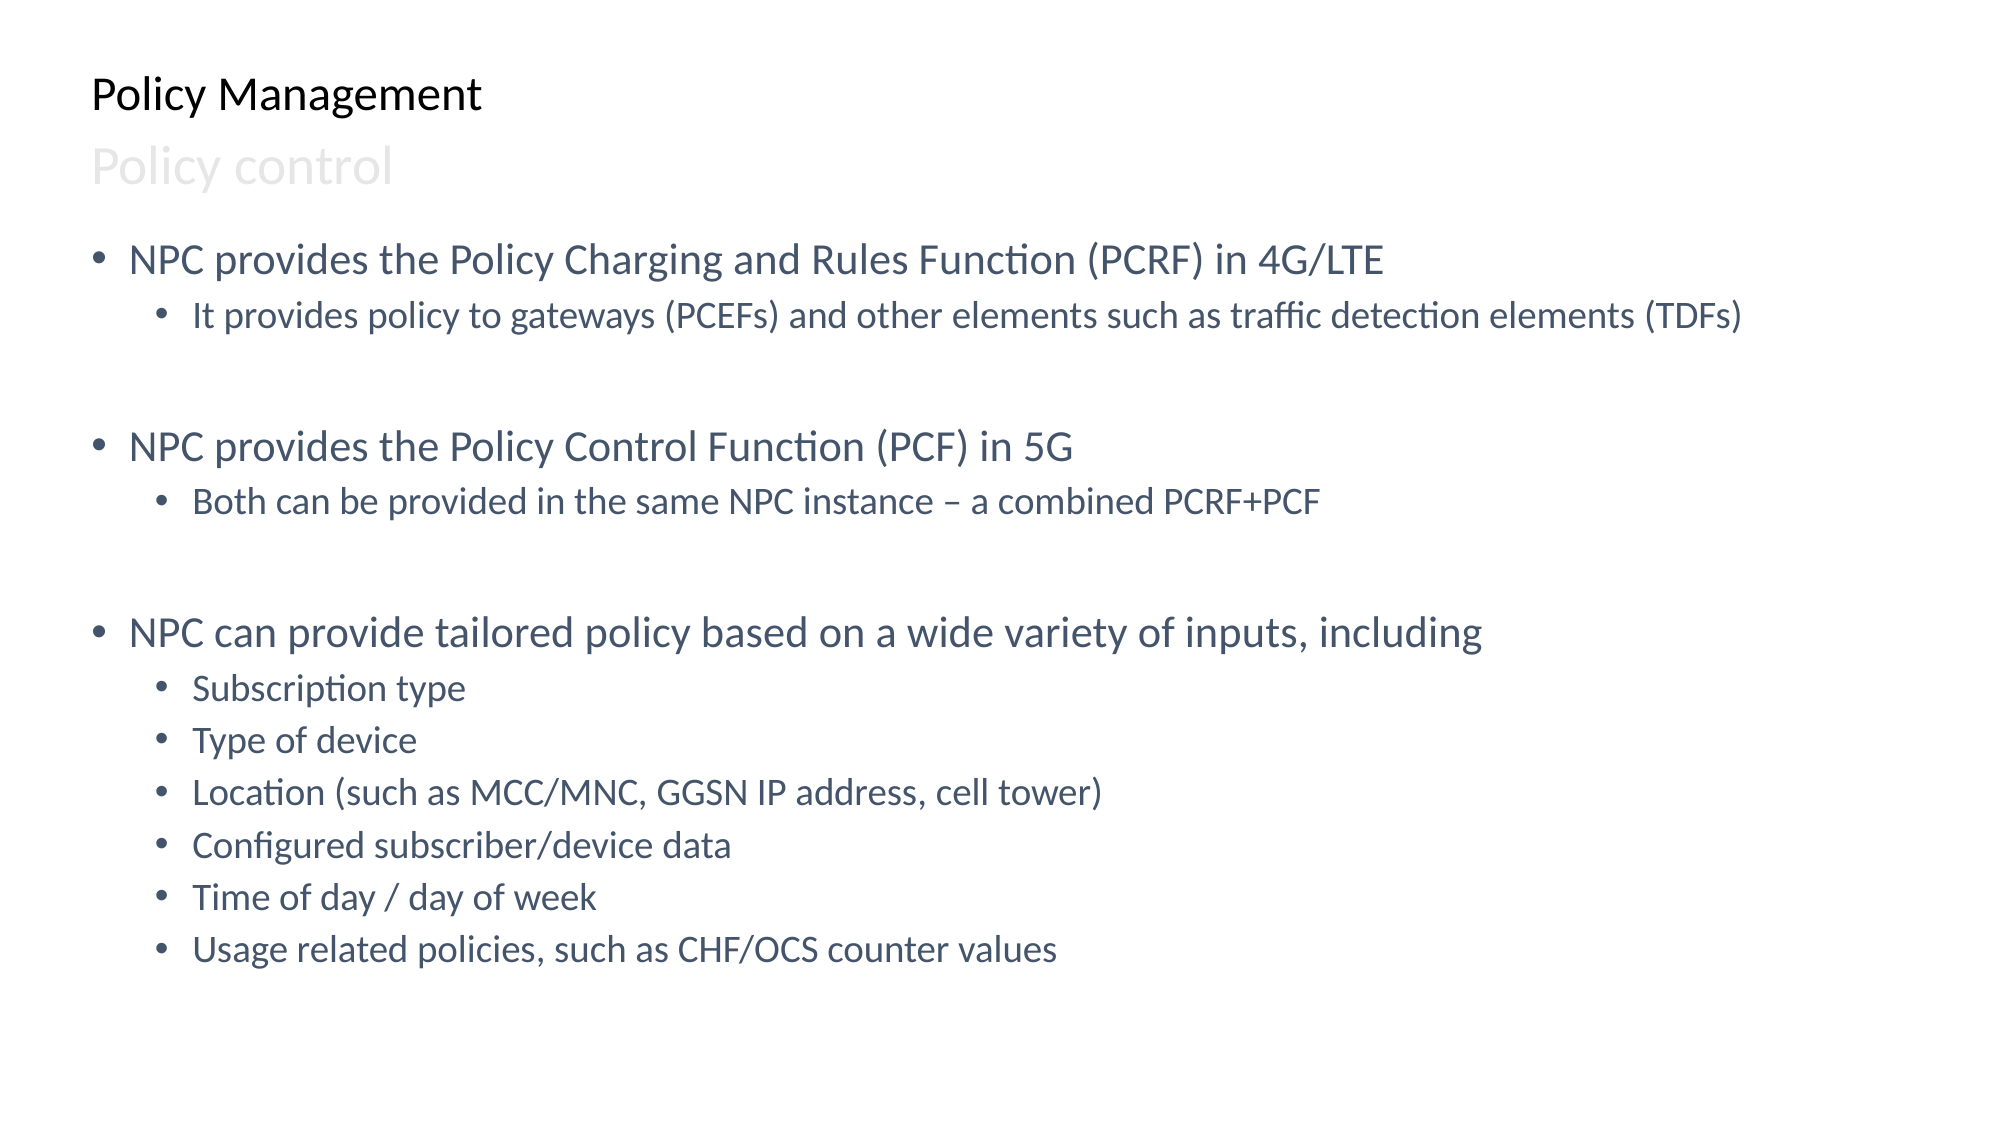

# Policy Management
Policy control
NPC provides the Policy Charging and Rules Function (PCRF) in 4G/LTE
It provides policy to gateways (PCEFs) and other elements such as traffic detection elements (TDFs)

NPC provides the Policy Control Function (PCF) in 5G
Both can be provided in the same NPC instance – a combined PCRF+PCF

NPC can provide tailored policy based on a wide variety of inputs, including
Subscription type
Type of device
Location (such as MCC/MNC, GGSN IP address, cell tower)
Configured subscriber/device data
Time of day / day of week
Usage related policies, such as CHF/OCS counter values